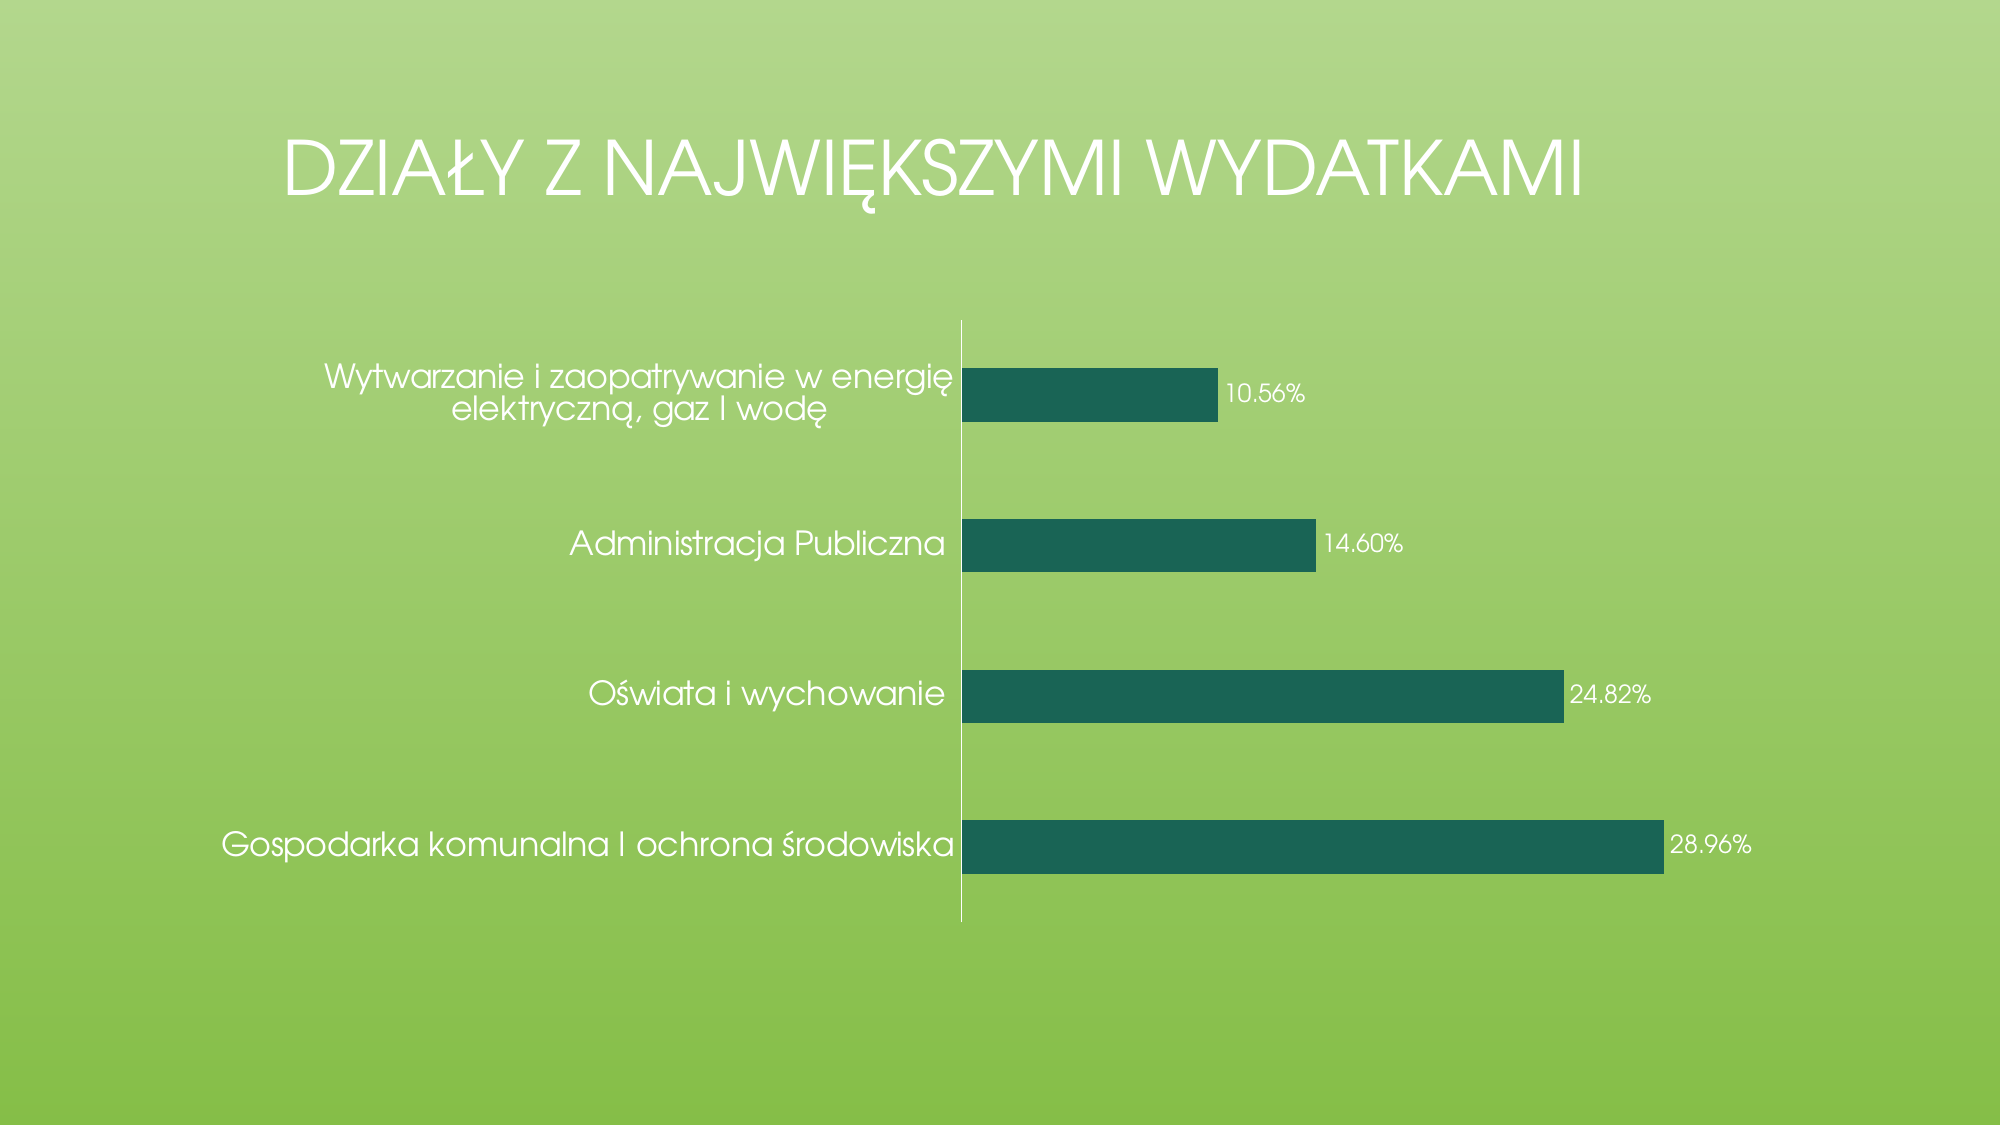

# Działy z największymi Wydatkami

### Chart

| Category | Seria 1 |
|---|---|
| Gospodarka komunalna I ochrona środowiska | 0.2896 |
| Oświata i wychowanie  | 0.2482 |
| Administracja Publiczna  | 0.146 |
| Wytwarzanie i zaopatrywanie w energię elektryczną, gaz I wodę | 0.1056 |